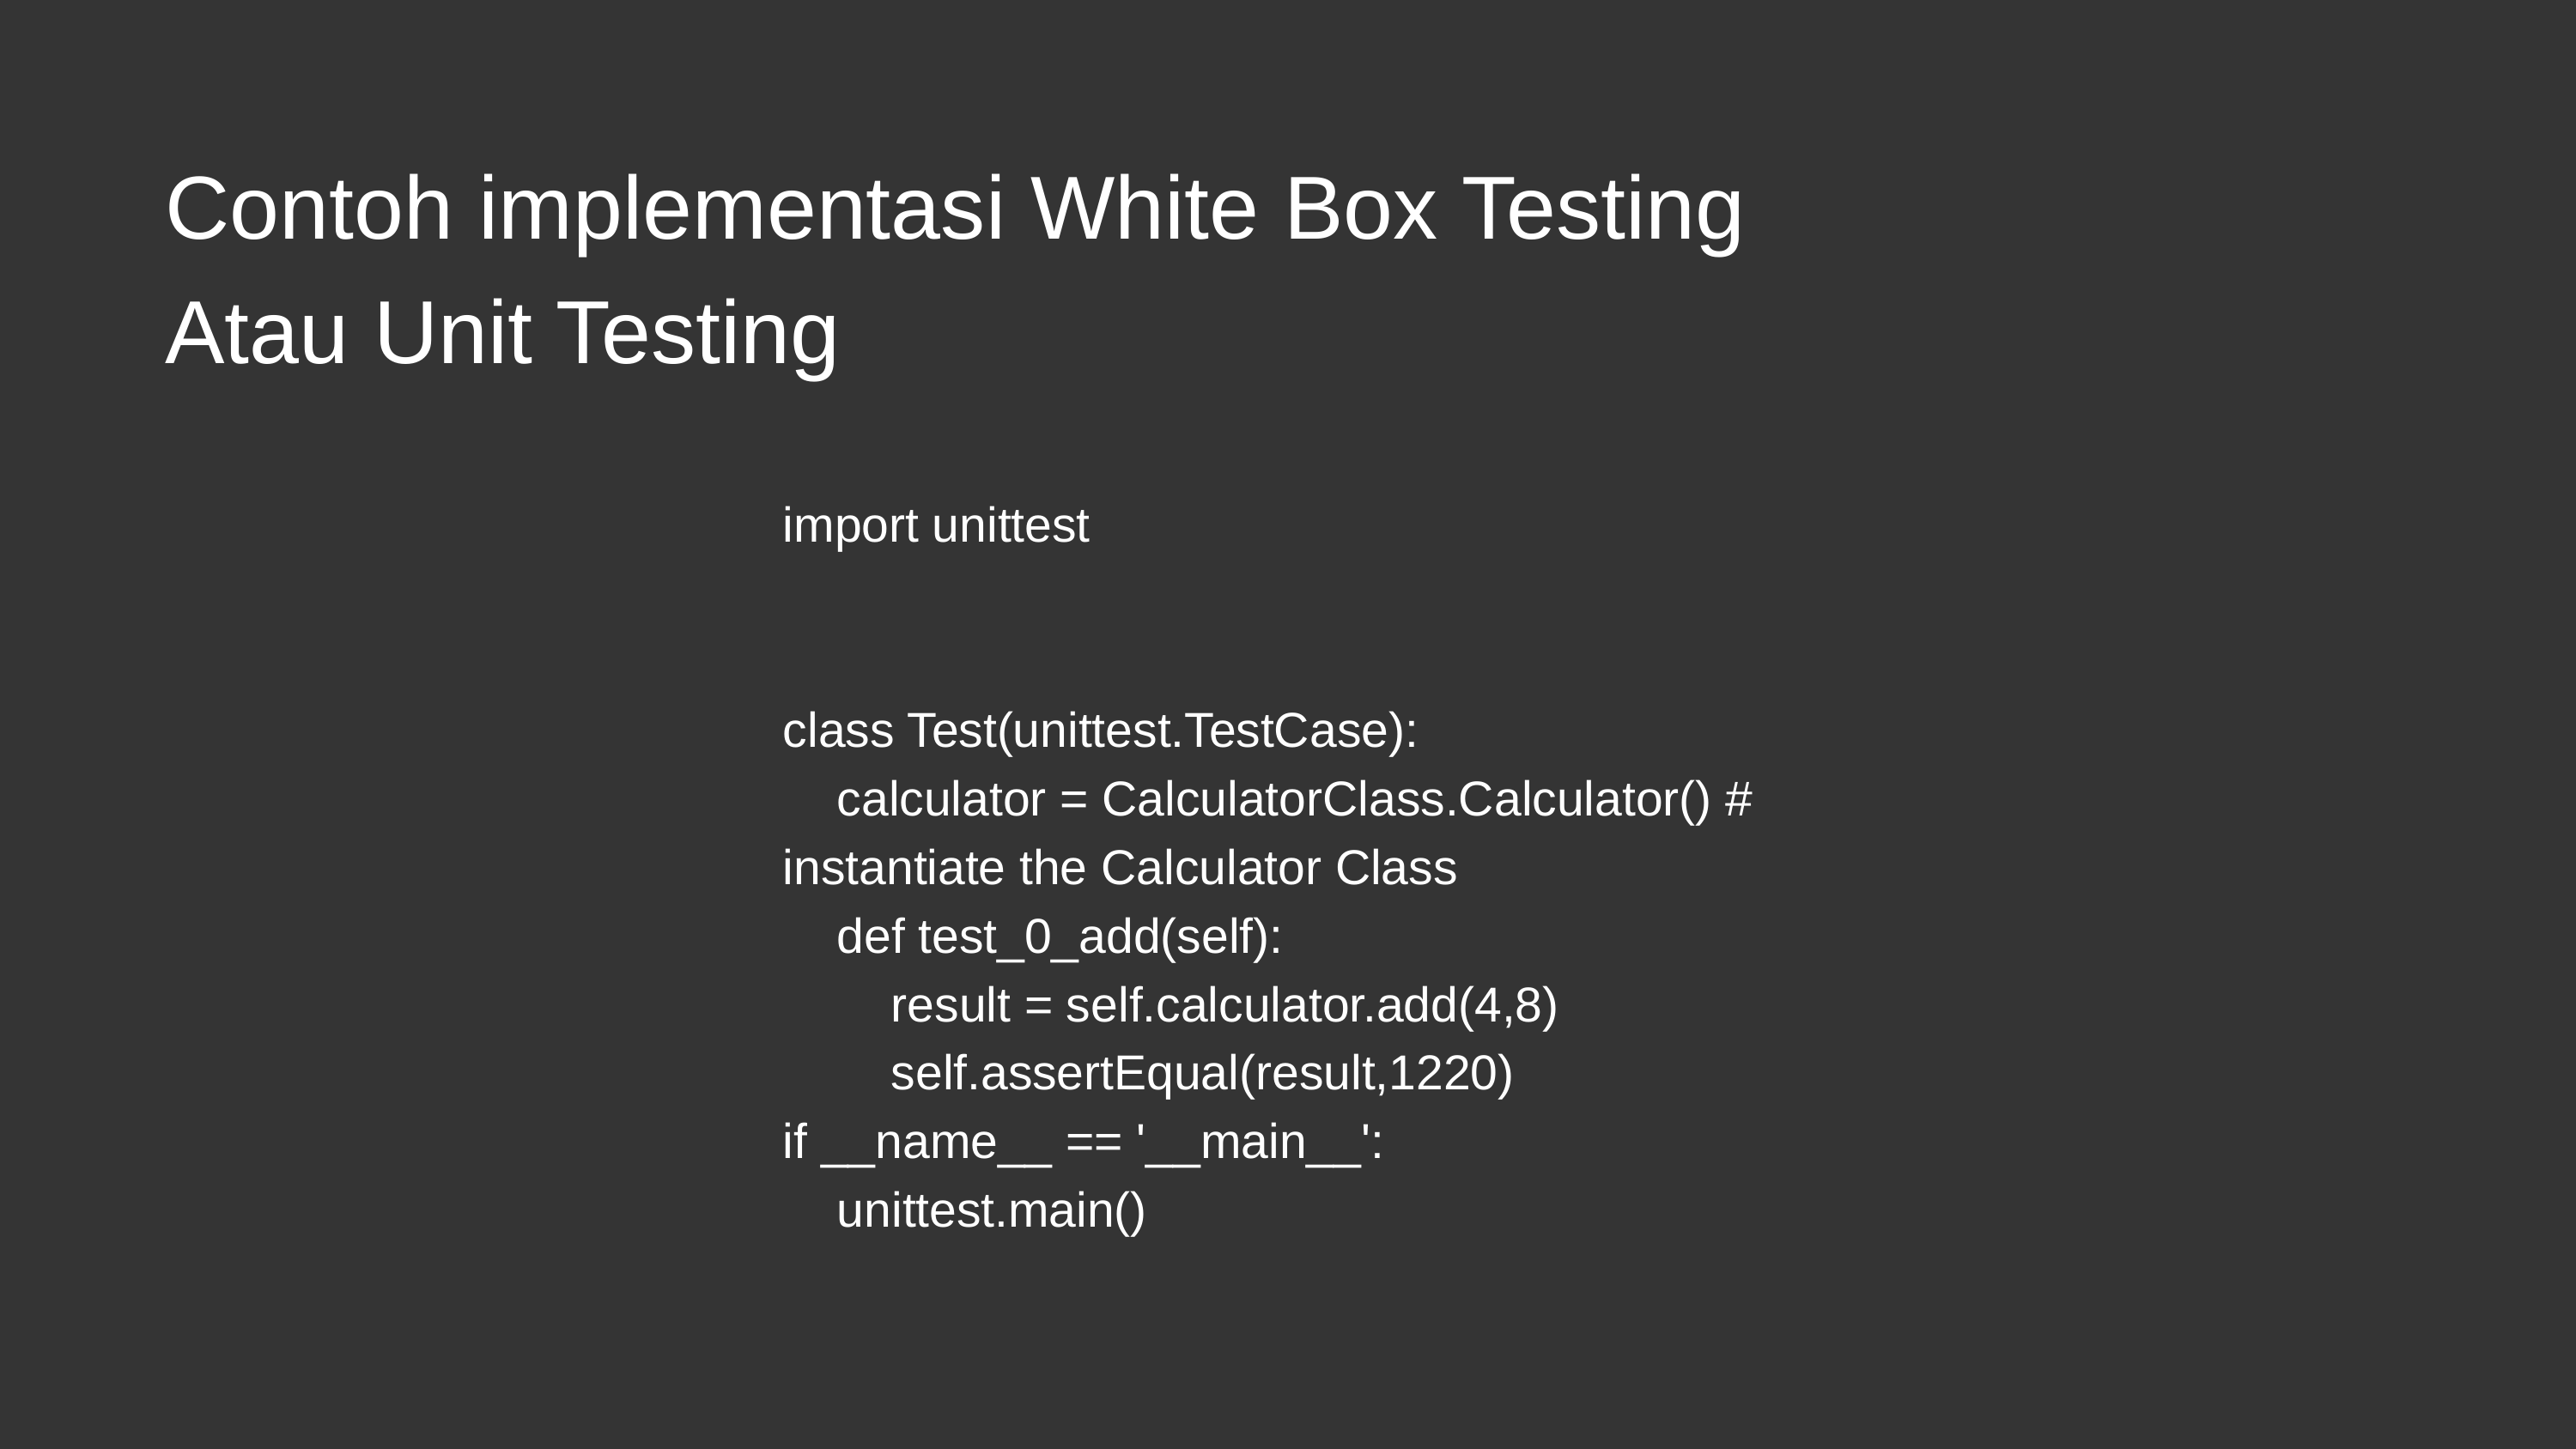

Contoh implementasi White Box Testing
Atau Unit Testing
import unittest

class Test(unittest.TestCase):
    calculator = CalculatorClass.Calculator() # instantiate the Calculator Class
    def test_0_add(self):
        result = self.calculator.add(4,8)
        self.assertEqual(result,1220)
if __name__ == '__main__':
    unittest.main()